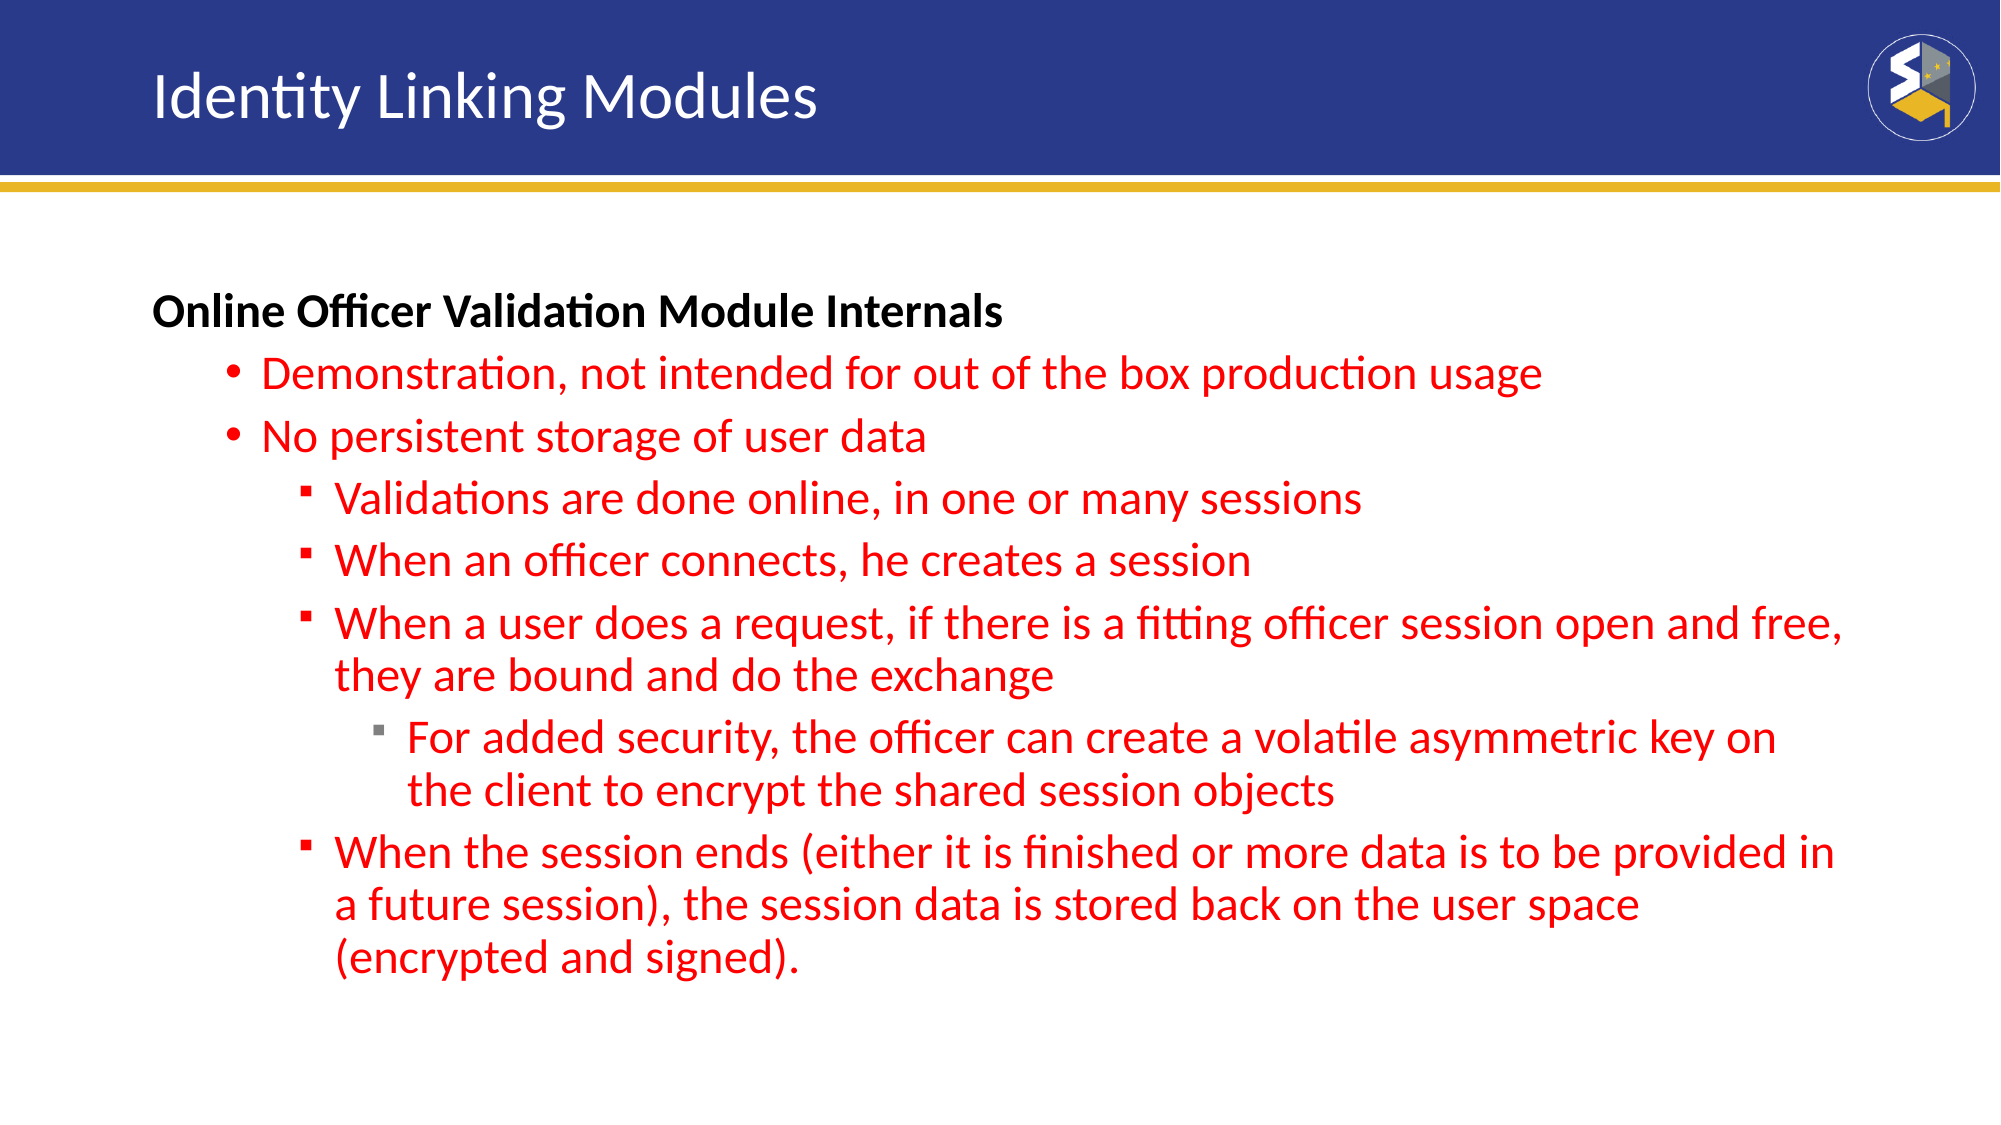

# Identity Linking Modules
Online Officer Validation Module Internals
Demonstration, not intended for out of the box production usage
No persistent storage of user data
Validations are done online, in one or many sessions
When an officer connects, he creates a session
When a user does a request, if there is a fitting officer session open and free, they are bound and do the exchange
For added security, the officer can create a volatile asymmetric key on the client to encrypt the shared session objects
When the session ends (either it is finished or more data is to be provided in a future session), the session data is stored back on the user space (encrypted and signed).